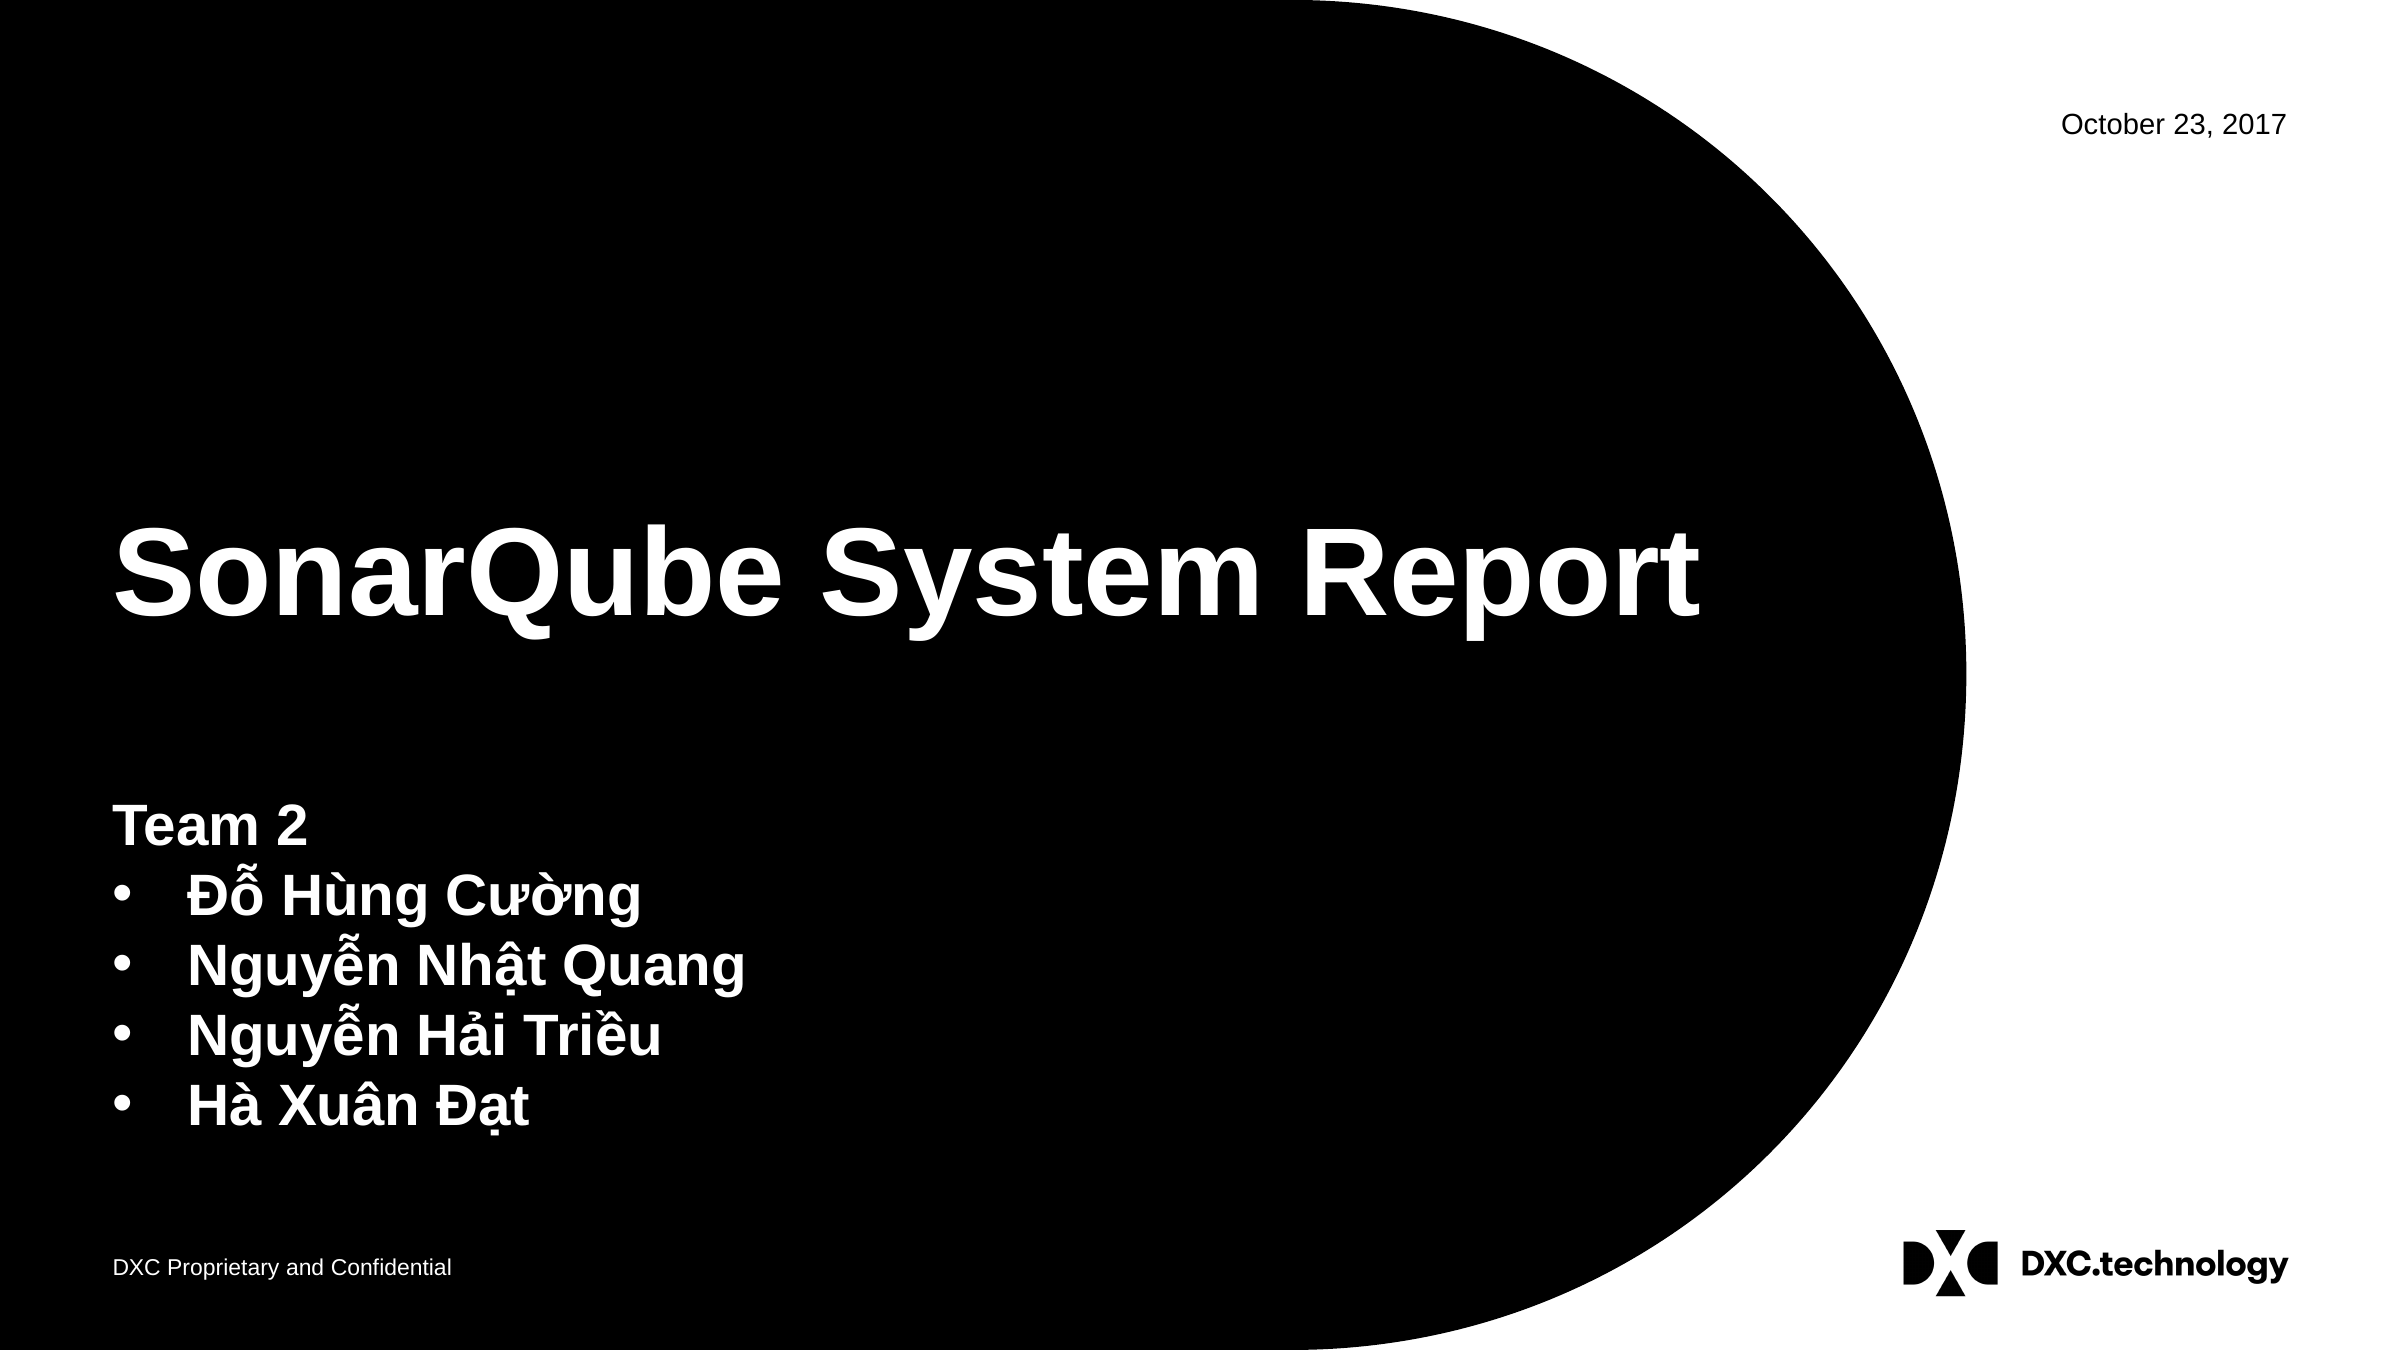

# SonarQube System Report
Team 2
Đỗ Hùng Cường
Nguyễn Nhật Quang
Nguyễn Hải Triều
Hà Xuân Đạt